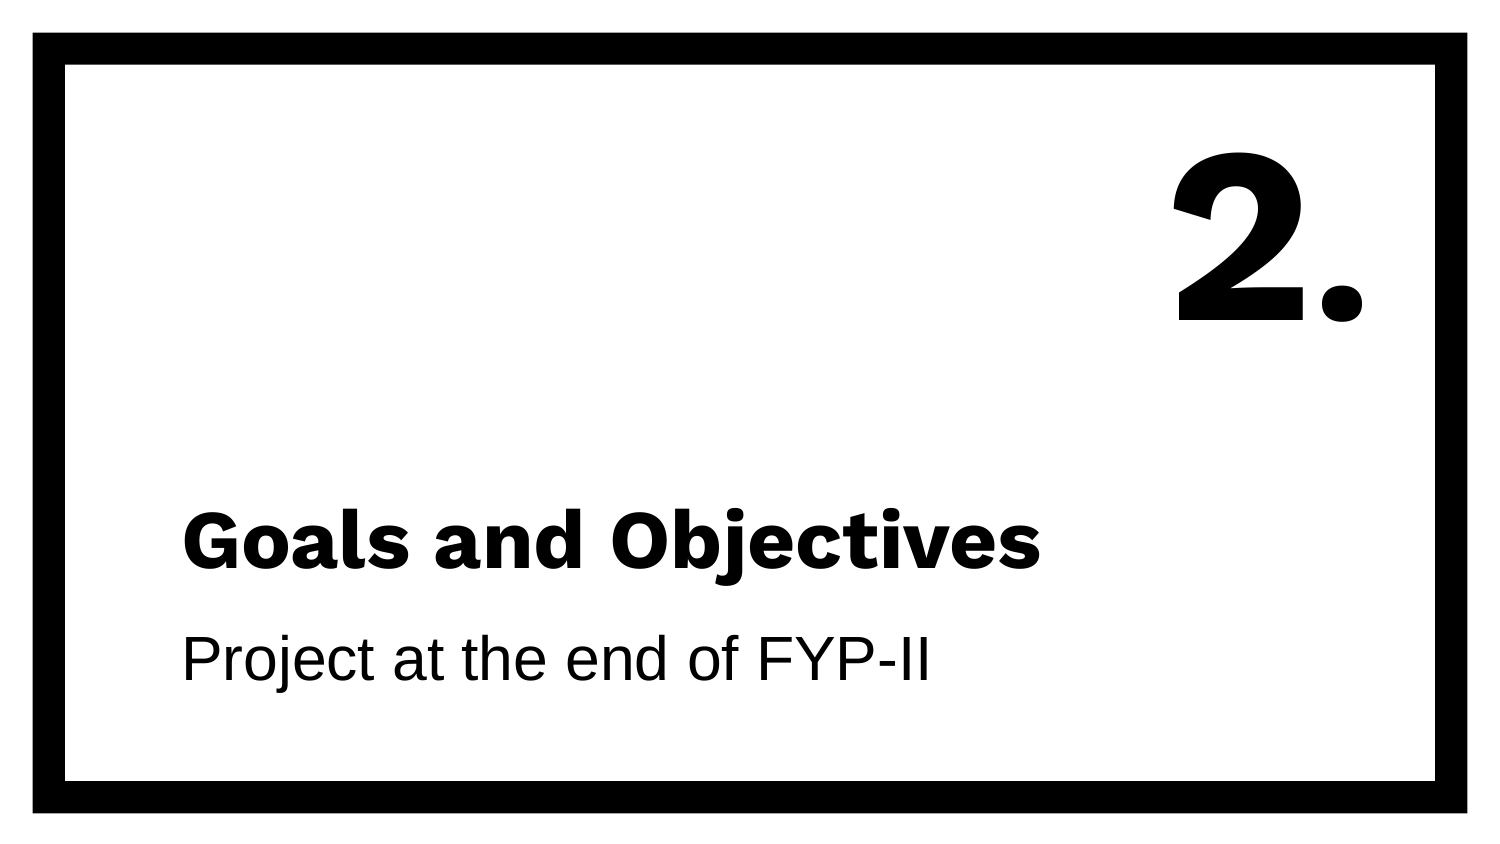

2.
# Goals and Objectives
Project at the end of FYP-II